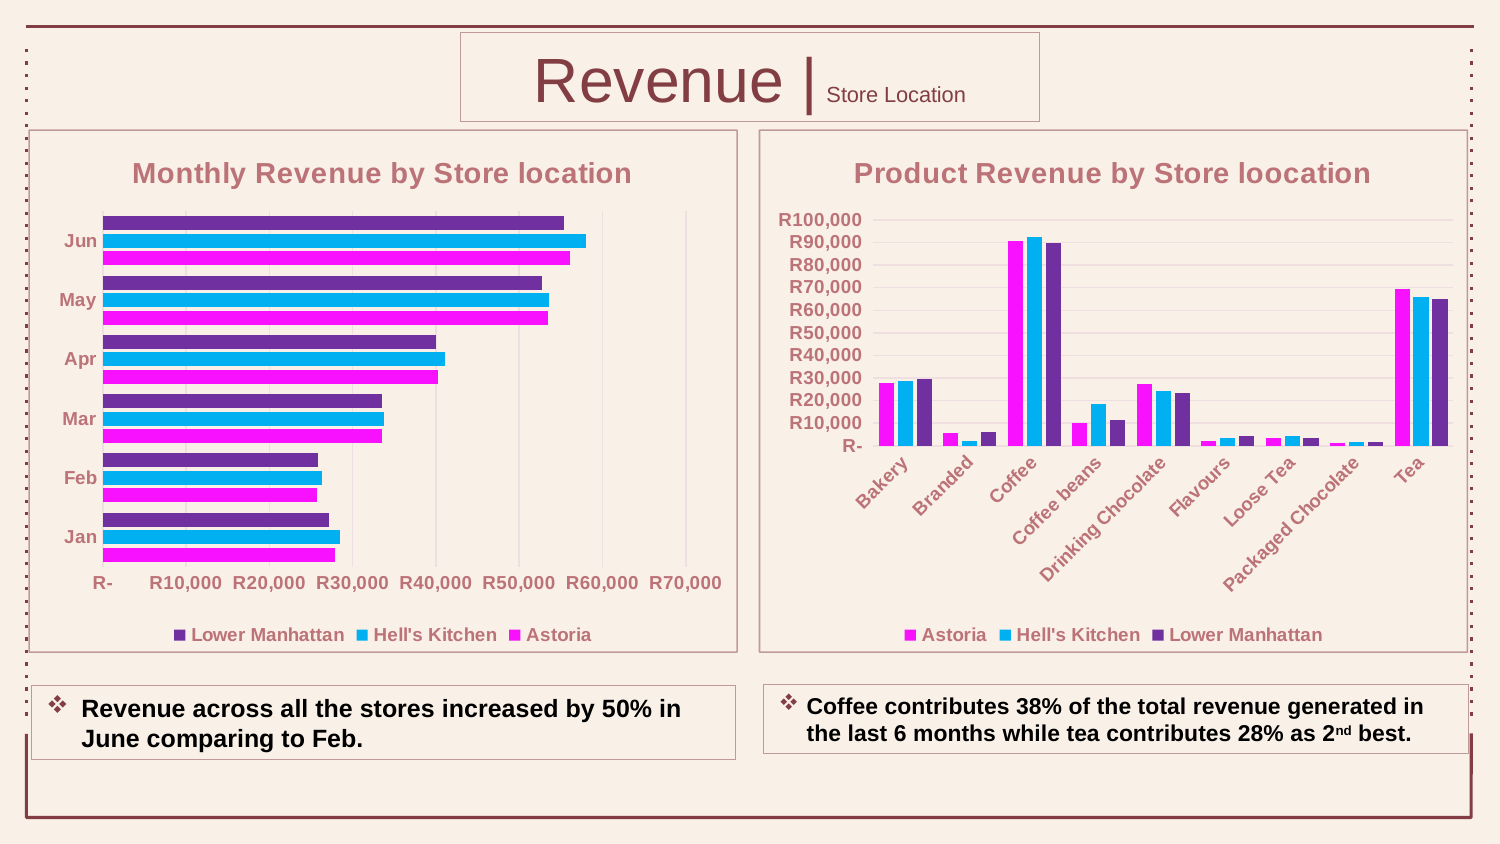

Revenue | Store Location

### Chart: Monthly Revenue by Store location

| Category | Astoria | Hell's Kitchen | Lower Manhattan |
|---|---|---|---|
| Jan | 27905.0 | 28426.0 | 27153.0 |
| Feb | 25673.0 | 26266.0 | 25838.0 |
| Mar | 33563.0 | 33825.0 | 33560.0 |
| Apr | 40277.0 | 41119.0 | 39963.0 |
| May | 53431.0 | 53625.0 | 52686.0 |
| Jun | 56109.0 | 57983.0 | 55424.0 |

### Chart: Product Revenue by Store loocation

| Category | Astoria | Hell's Kitchen | Lower Manhattan |
|---|---|---|---|
| Bakery | 27702.0 | 28496.0 | 29479.0 |
| Branded | 5457.0 | 1942.0 | 6208.0 |
| Coffee | 90890.0 | 92261.0 | 89925.0 |
| Coffee beans | 10250.0 | 18677.0 | 11263.0 |
| Drinking Chocolate | 27168.0 | 24430.0 | 23201.0 |
| Flavours | 1956.0 | 3224.0 | 4163.0 |
| Loose Tea | 3221.0 | 4502.0 | 3575.0 |
| Packaged Chocolate | 1089.0 | 1689.0 | 1627.0 |
| Tea | 69225.0 | 66023.0 | 65183.0 |
Coffee contributes 38% of the total revenue generated in the last 6 months while tea contributes 28% as 2nd best.
Revenue across all the stores increased by 50% in June comparing to Feb.